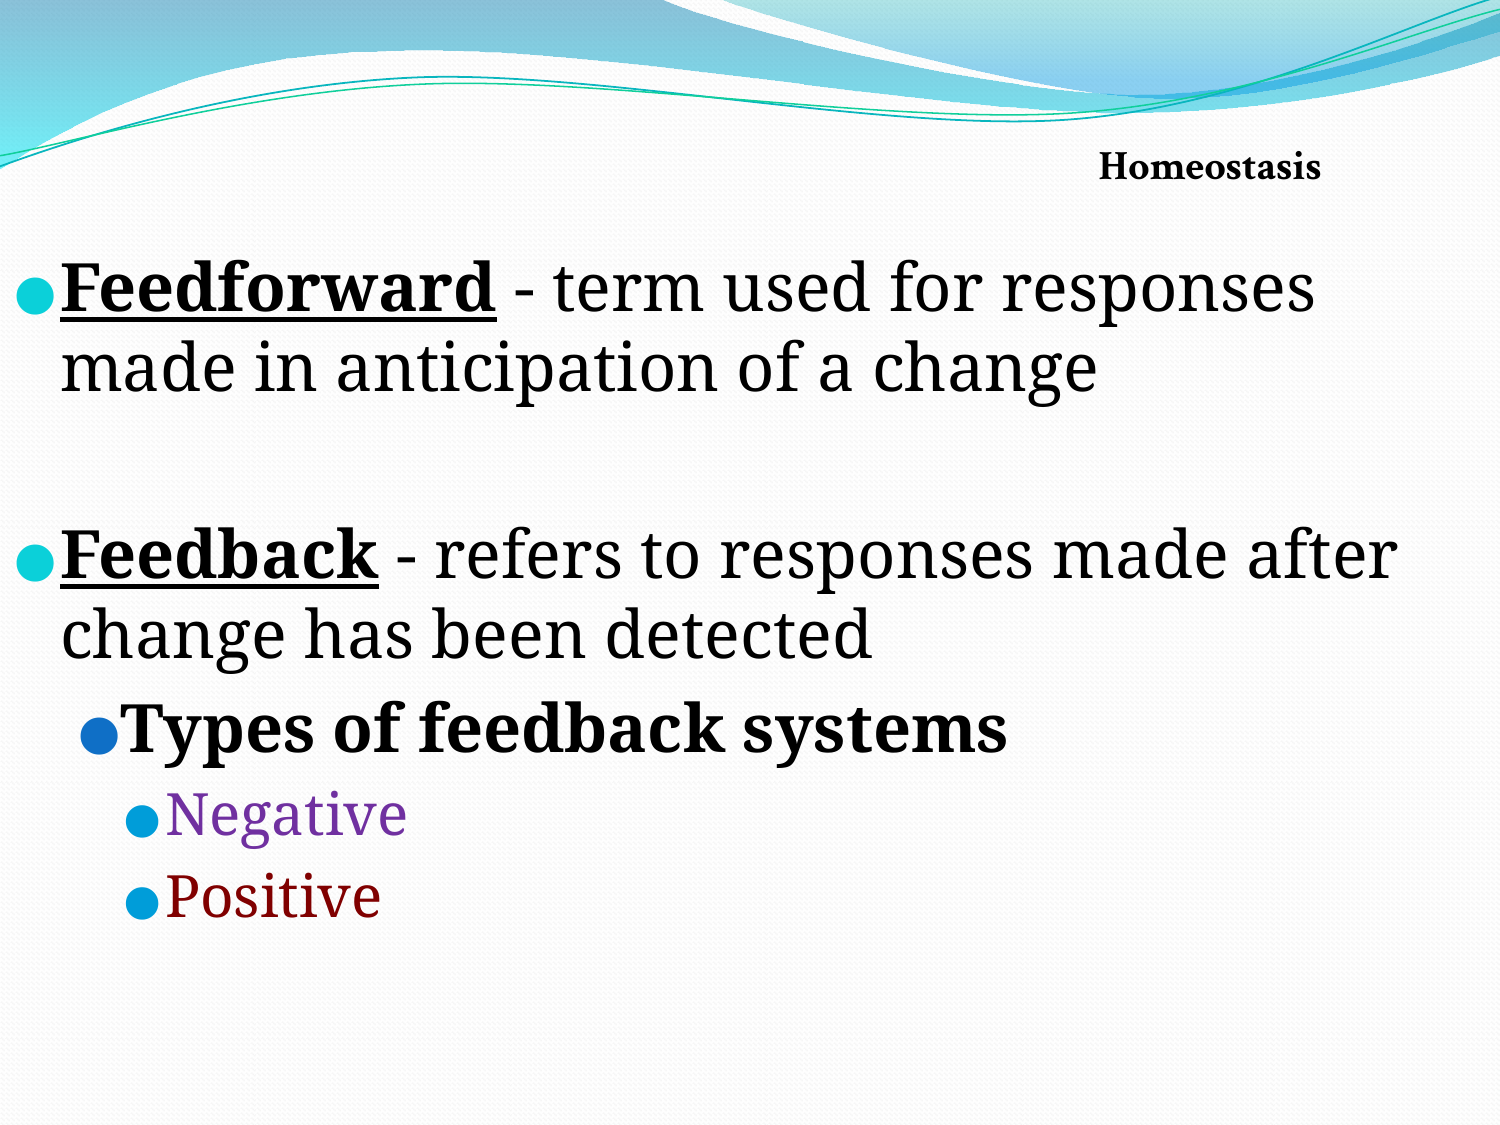

# Homeostasis
Feedforward - term used for responses made in anticipation of a change

Feedback - refers to responses made after change has been detected
Types of feedback systems
Negative
Positive